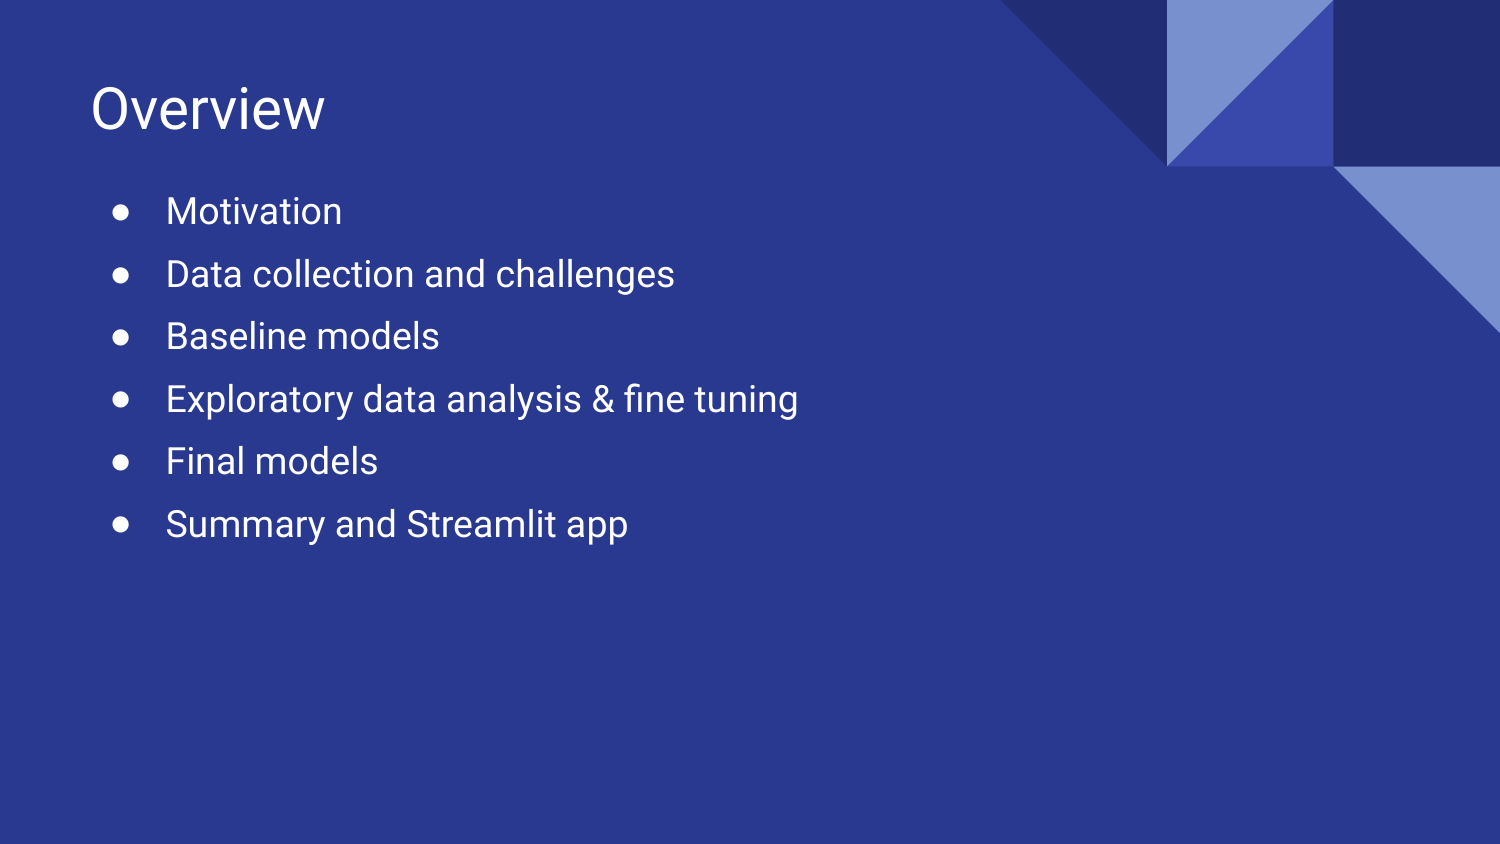

# Overview
Motivation
Data collection and challenges
Baseline models
Exploratory data analysis & fine tuning
Final models
Summary and Streamlit app